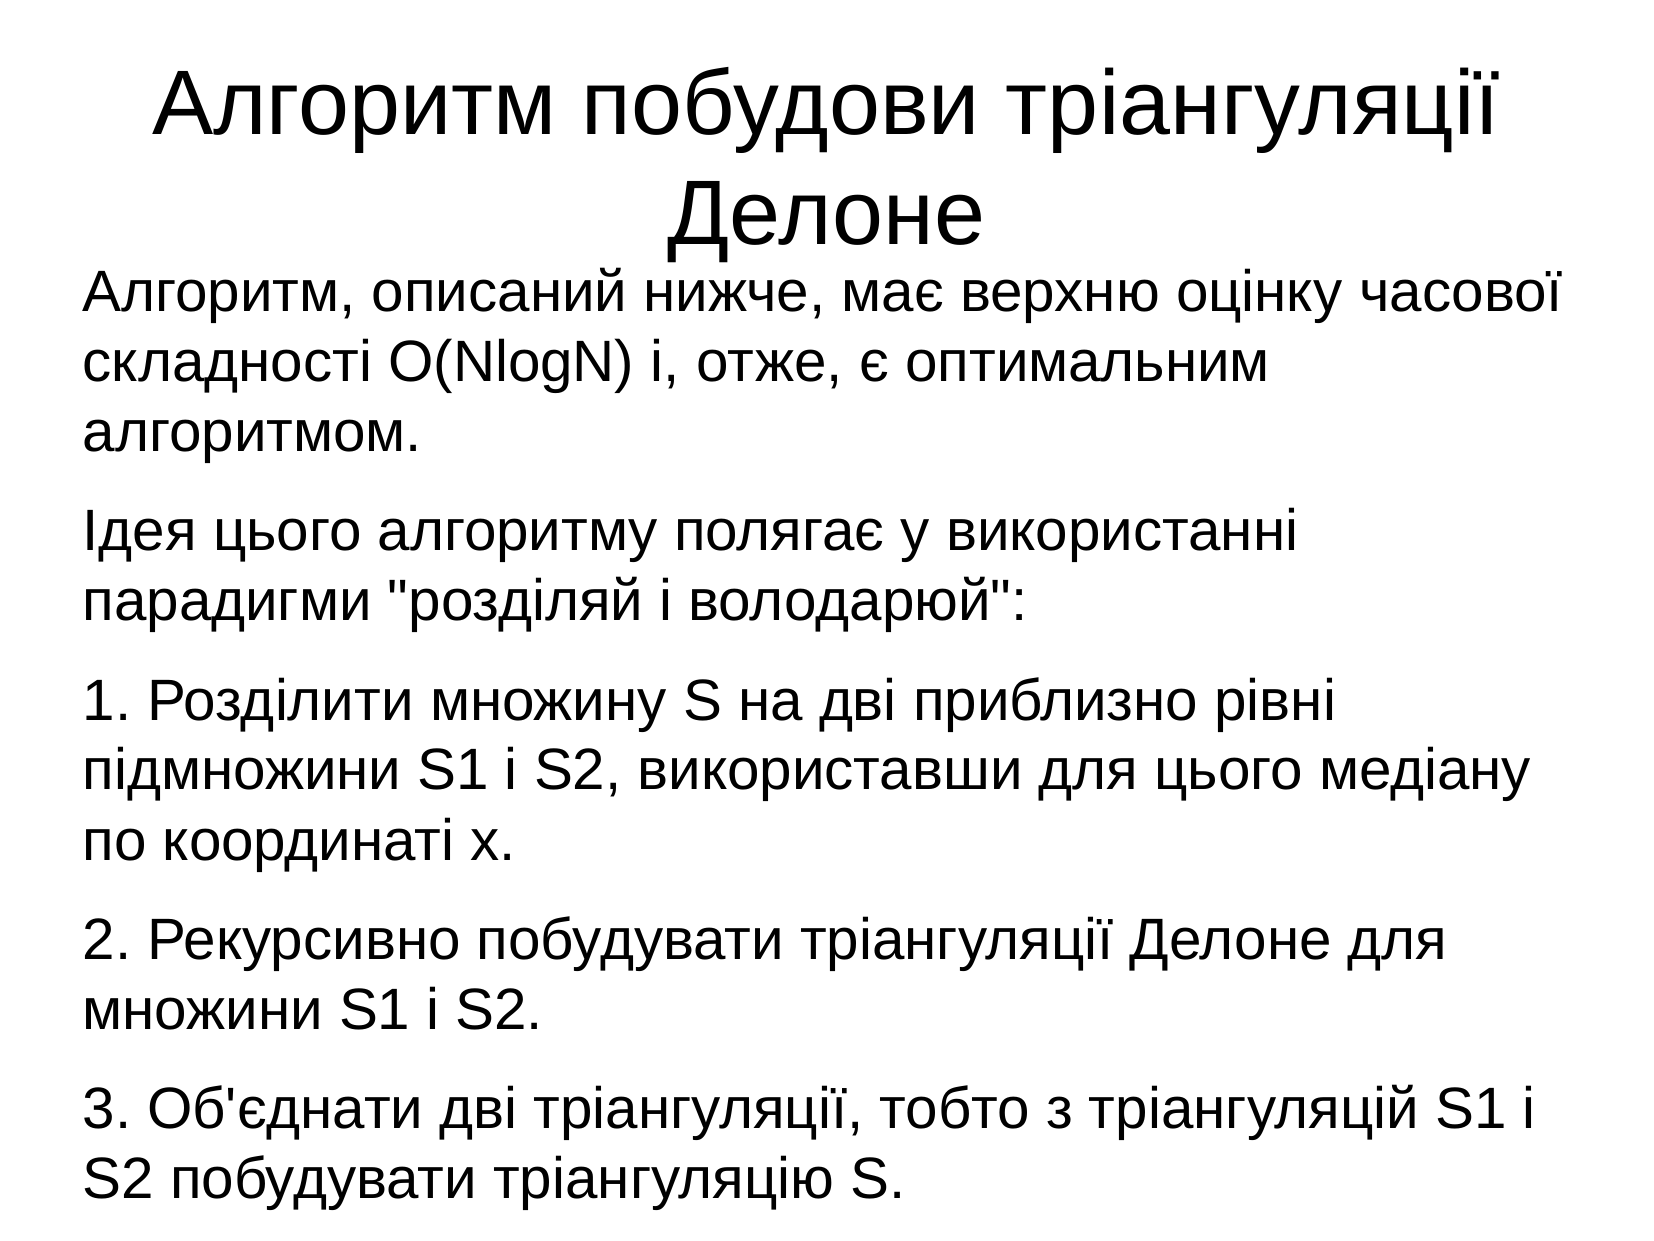

Алгоритм побудови тріангуляції Делоне
Алгоритм, описаний нижче, має верхню оцінку часової складності O(NlogN) і, отже, є оптимальним алгоритмом.
Ідея цього алгоритму полягає у використанні парадигми "розділяй і володарюй":
1. Розділити множину S на дві приблизно рівні підмножини S1 і S2, використавши для цього медіану по координаті x.
2. Рекурсивно побудувати тріангуляції Делоне для множини S1 і S2.
3. Об'єднати дві тріангуляції, тобто з тріангуляцій S1 і S2 побудувати тріангуляцію S.